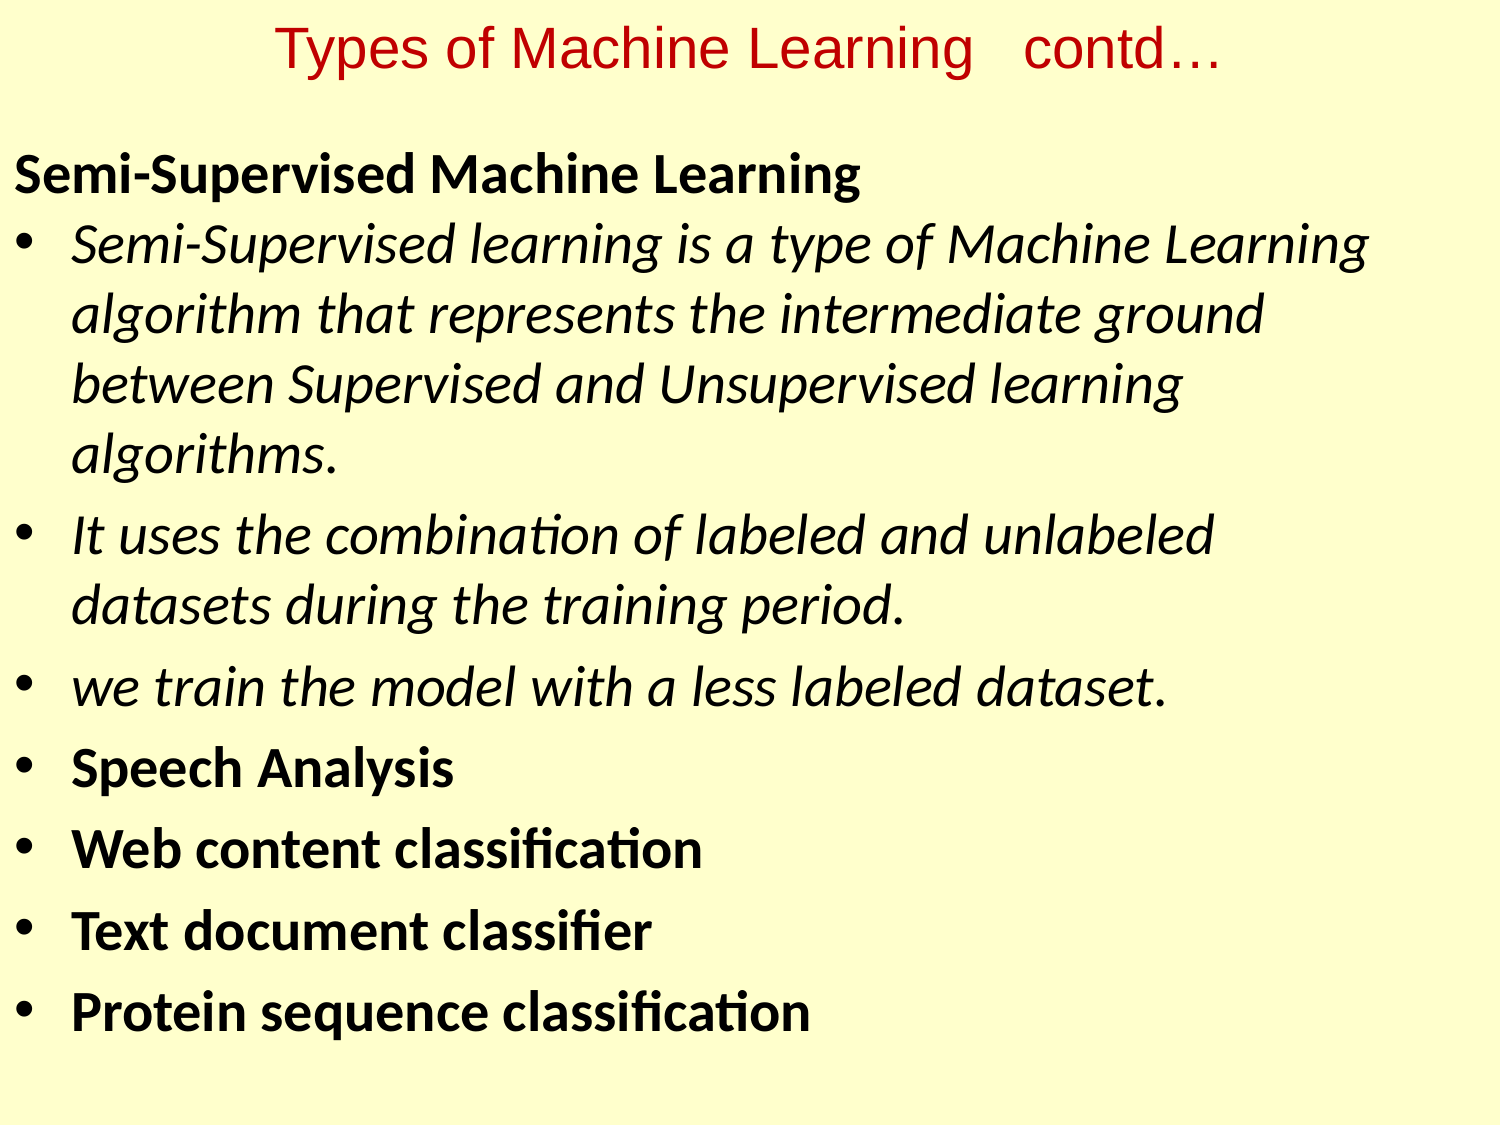

# Types of Machine Learning   contd…
Semi-Supervised Machine Learning
Semi-Supervised learning is a type of Machine Learning algorithm that represents the intermediate ground between Supervised and Unsupervised learning algorithms.
It uses the combination of labeled and unlabeled datasets during the training period.
we train the model with a less labeled dataset.
Speech Analysis
Web content classification
Text document classifier
Protein sequence classification